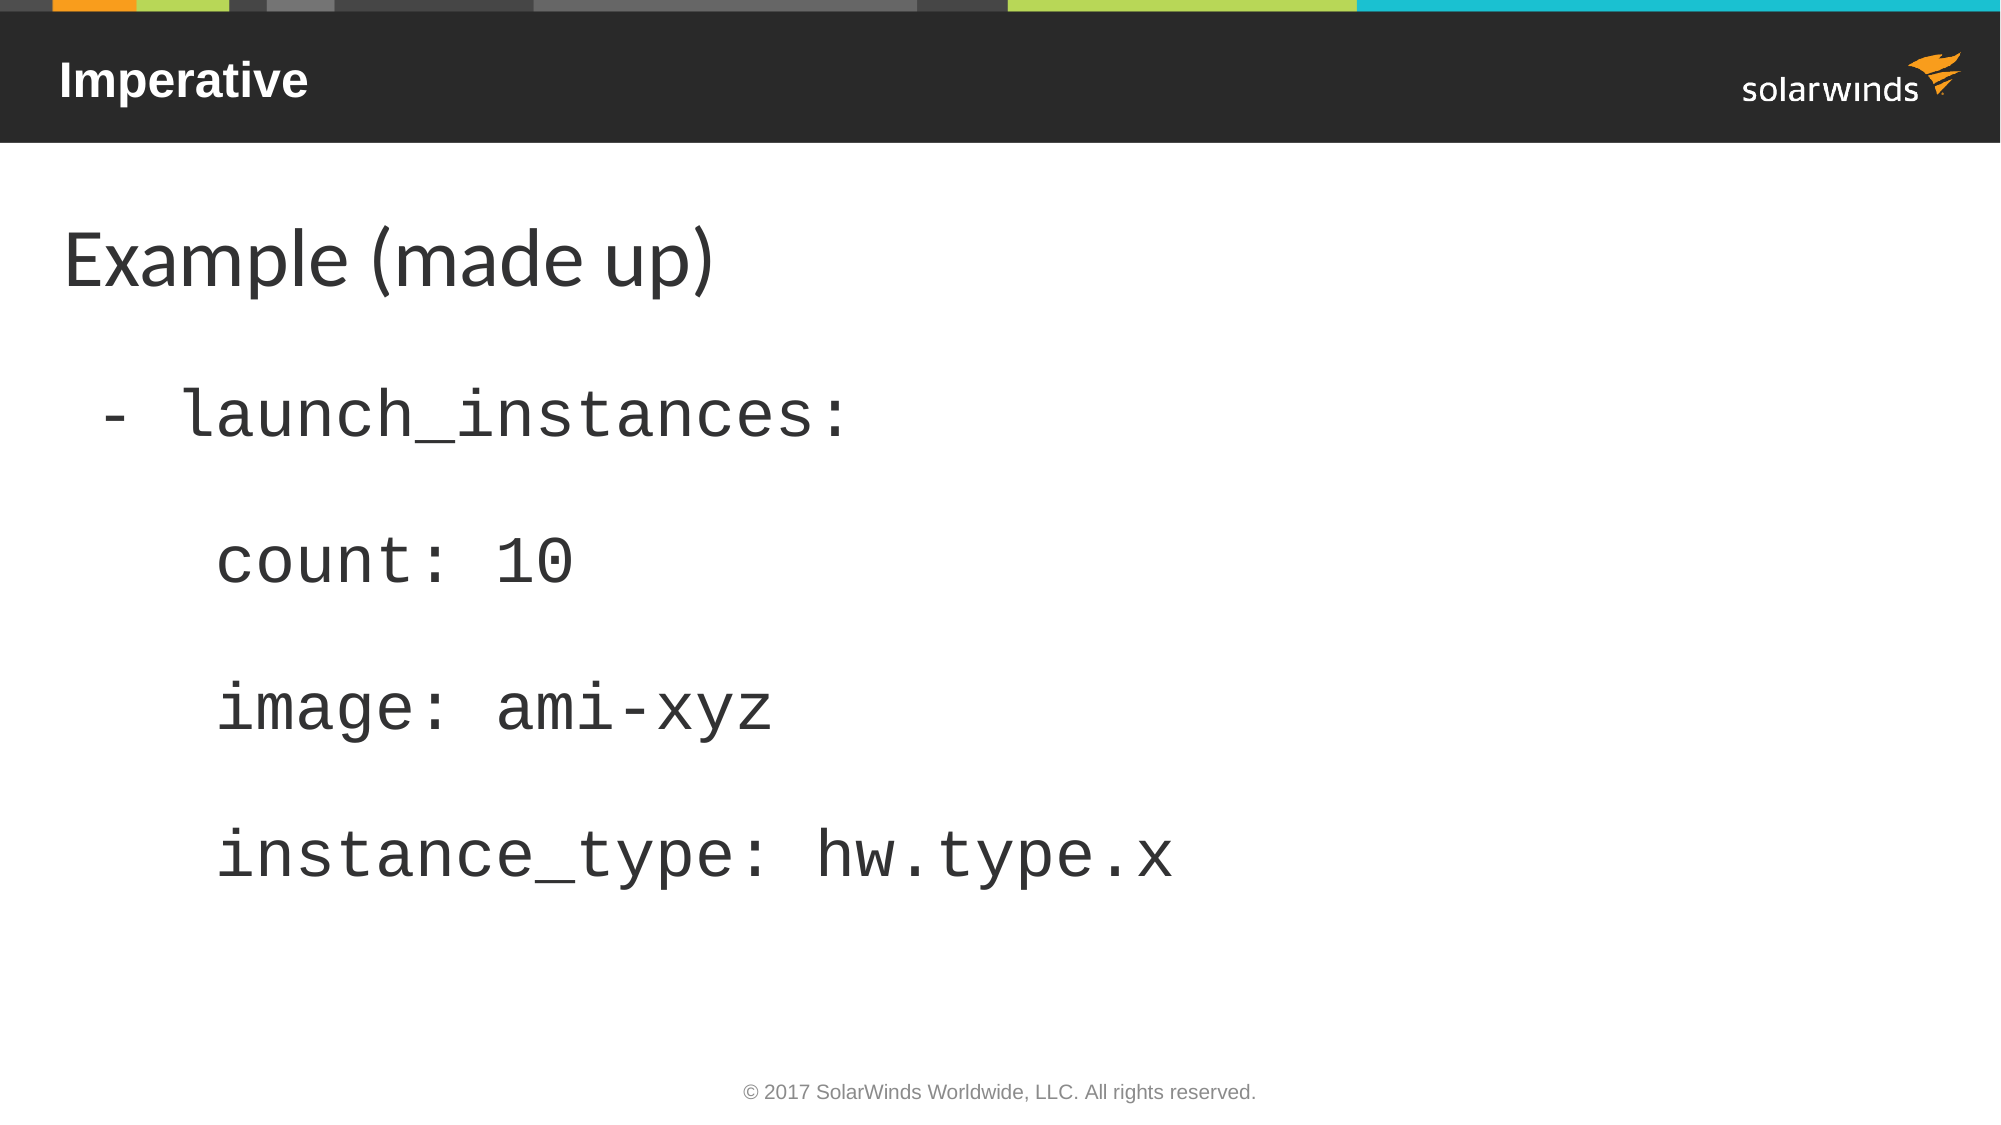

# Imperative
Example (made up)
- launch_instances:
   count: 10
   image: ami-xyz
   instance_type: hw.type.x
© 2017 SolarWinds Worldwide, LLC. All rights reserved.